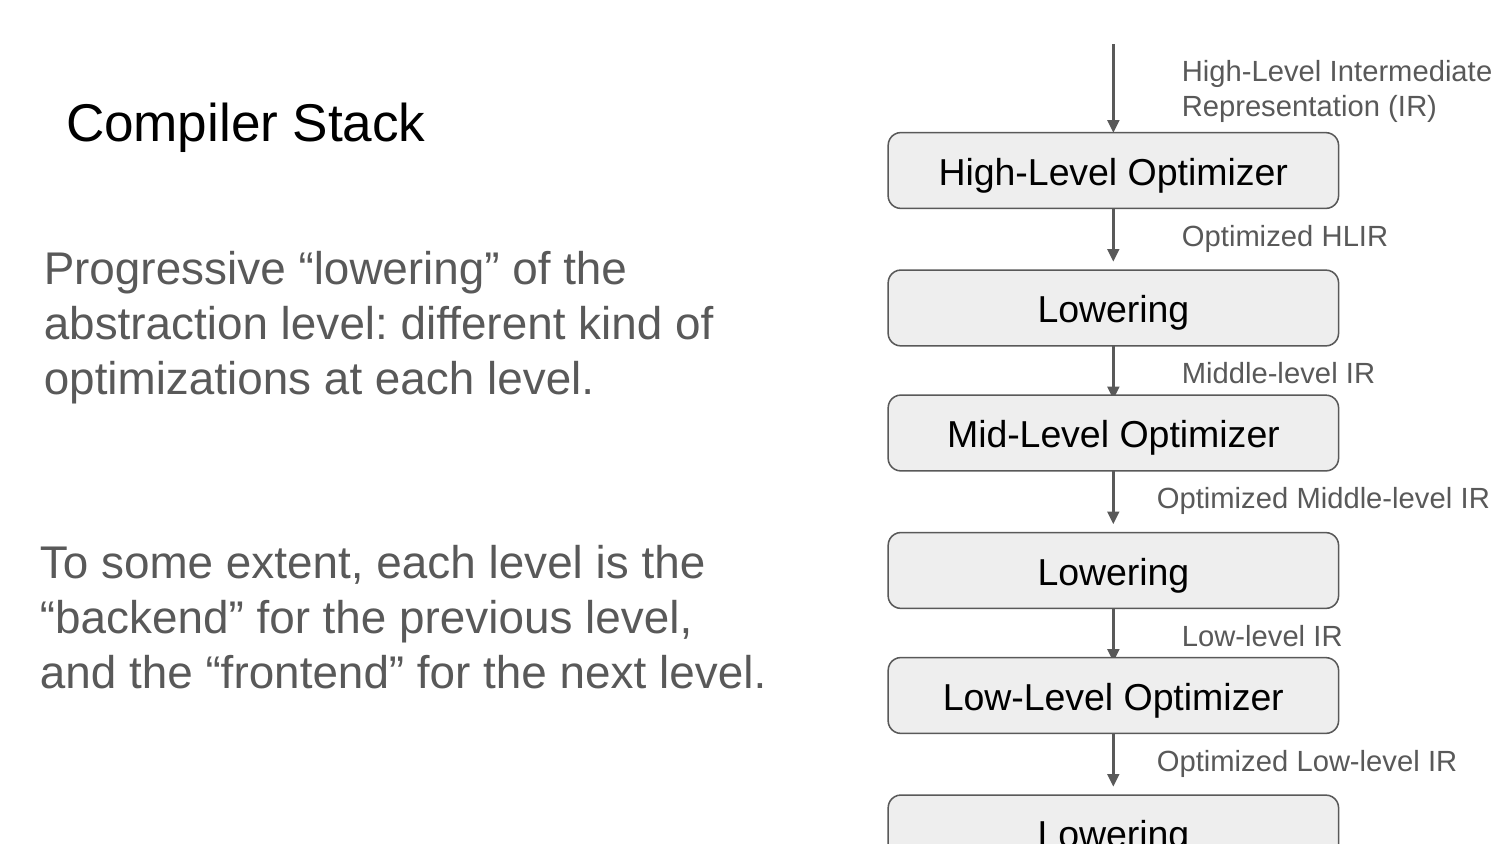

High-Level Intermediate
Representation (IR)
# Compiler Stack
High-Level Optimizer
Optimized HLIR
Progressive “lowering” of the abstraction level: different kind of optimizations at each level.

Lowering
Middle-level IR
Mid-Level Optimizer
Optimized Middle-level IR

To some extent, each level is the “backend” for the previous level, and the “frontend” for the next level.
Lowering
Low-level IR
Low-Level Optimizer
Optimized Low-level IR
Lowering